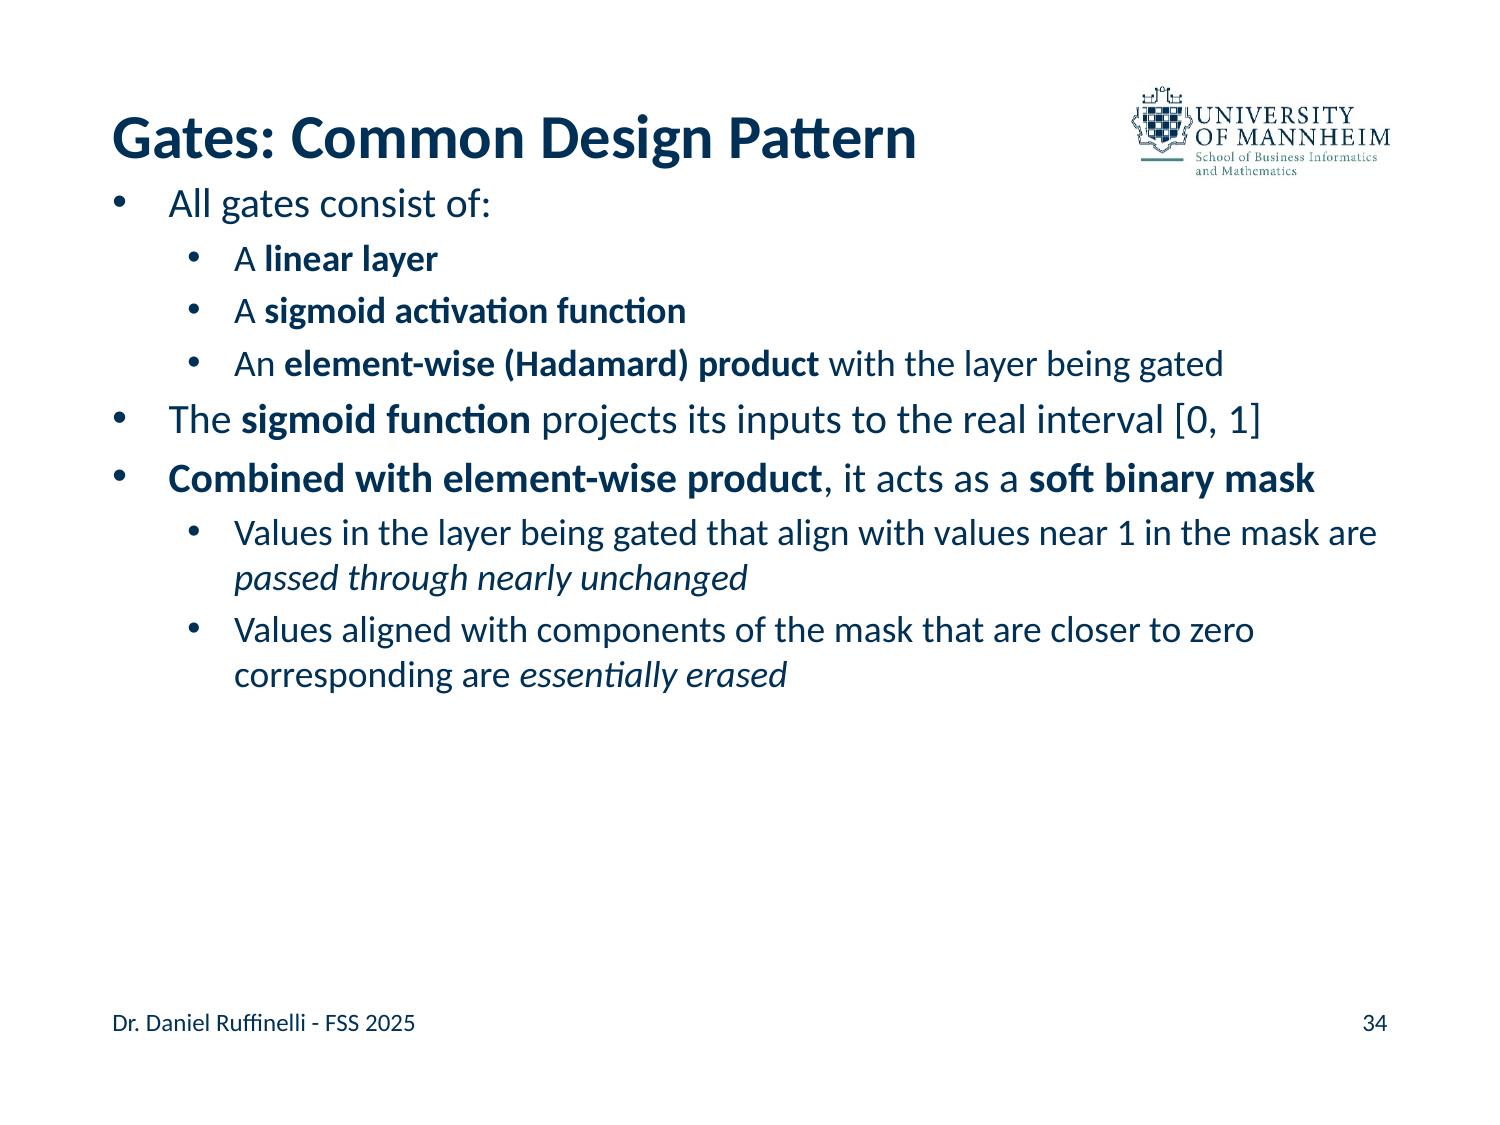

# Gates: Common Design Pattern
All gates consist of:
A linear layer
A sigmoid activation function
An element-wise (Hadamard) product with the layer being gated
The sigmoid function projects its inputs to the real interval [0, 1]
Combined with element-wise product, it acts as a soft binary mask
Values in the layer being gated that align with values near 1 in the mask are passed through nearly unchanged
Values aligned with components of the mask that are closer to zero corresponding are essentially erased

Dr. Daniel Ruffinelli - FSS 2025
34